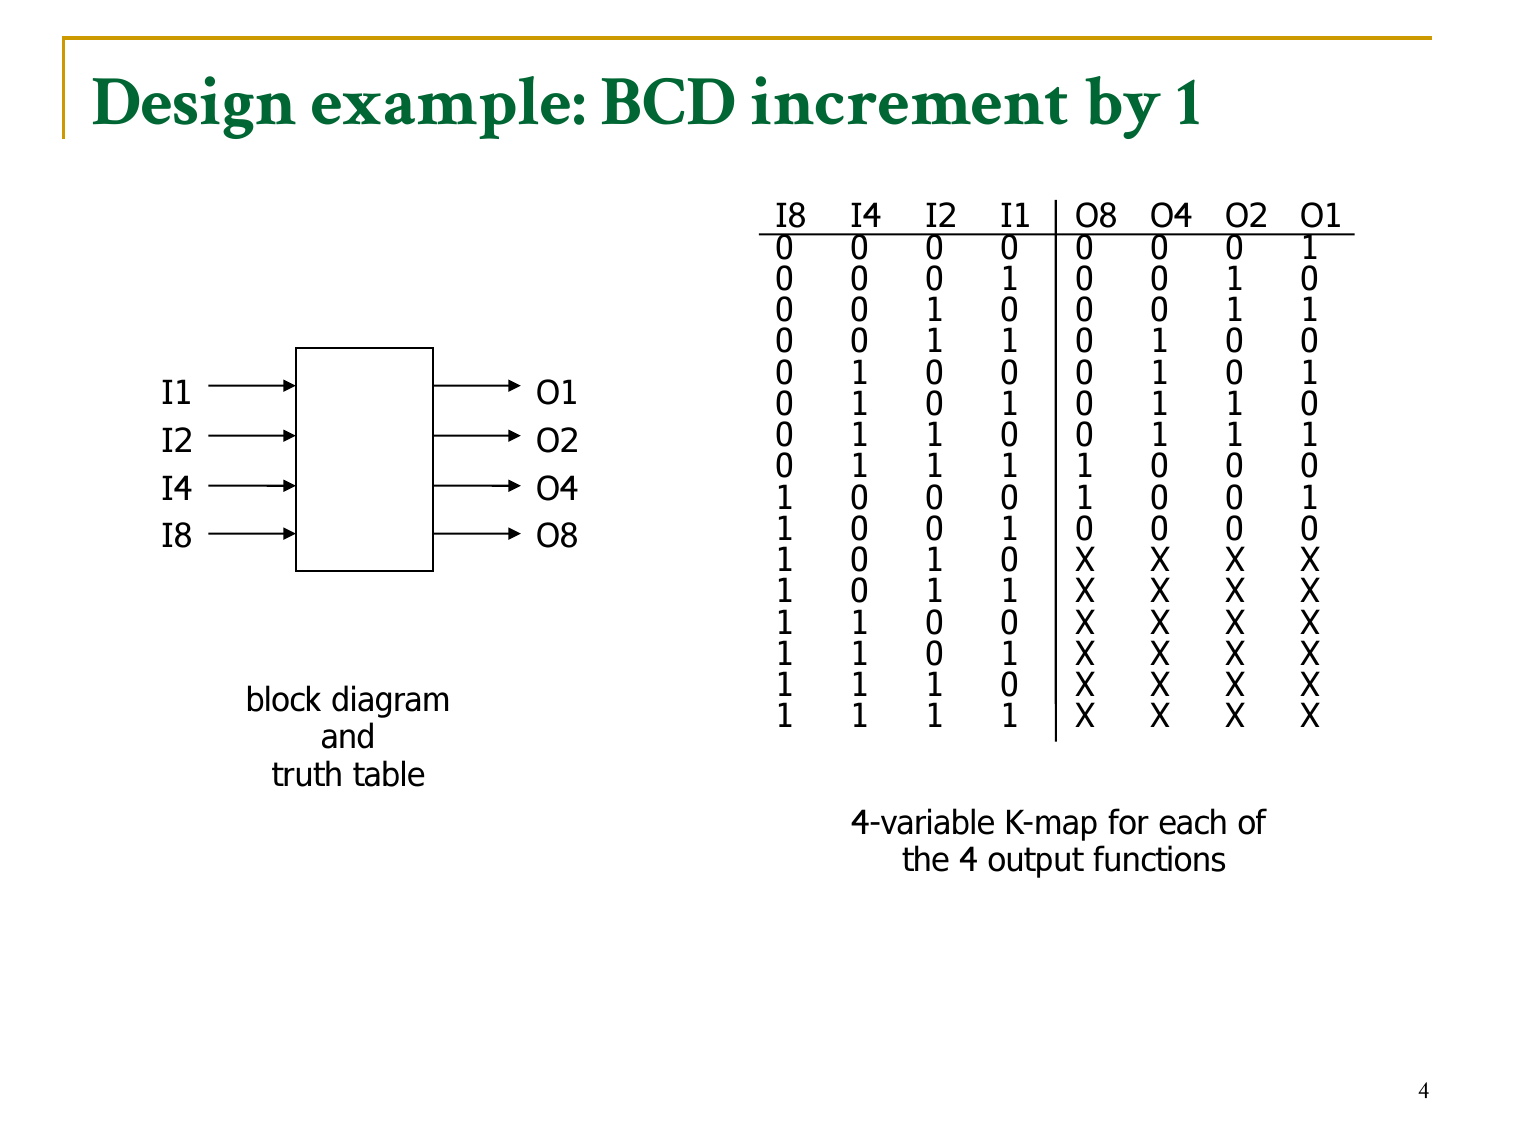

# Design example: BCD increment by 1
I8	I4	I2	I1	O8	O4	O2	O1
0	0	0	0	0	0	0	1
0	0	0	1	0	0	1	0
0	0	1	0	0	0	1	1
0	0	1	1	0	1	0	0
0	1	0	0	0	1	0	1
0	1	0	1	0	1	1	0
0	1	1	0	0	1	1	1
0	1	1	1	1	0	0	0
1	0	0	0	1	0	0	1
1	0	0	1	0	0	0	0
1	0	1	0	X	X	X	X
1	0	1	1	X	X	X	X
1	1	0	0	X	X	X	X
1	1	0	1	X	X	X	X
1	1	1	0	X	X	X	X
1	1	1	1	X	X	X	X

I1
I2
I4
I8
O1
O2
O4
O8

block diagram
and
truth table
4-variable K-map for each of
the 4 output functions
4